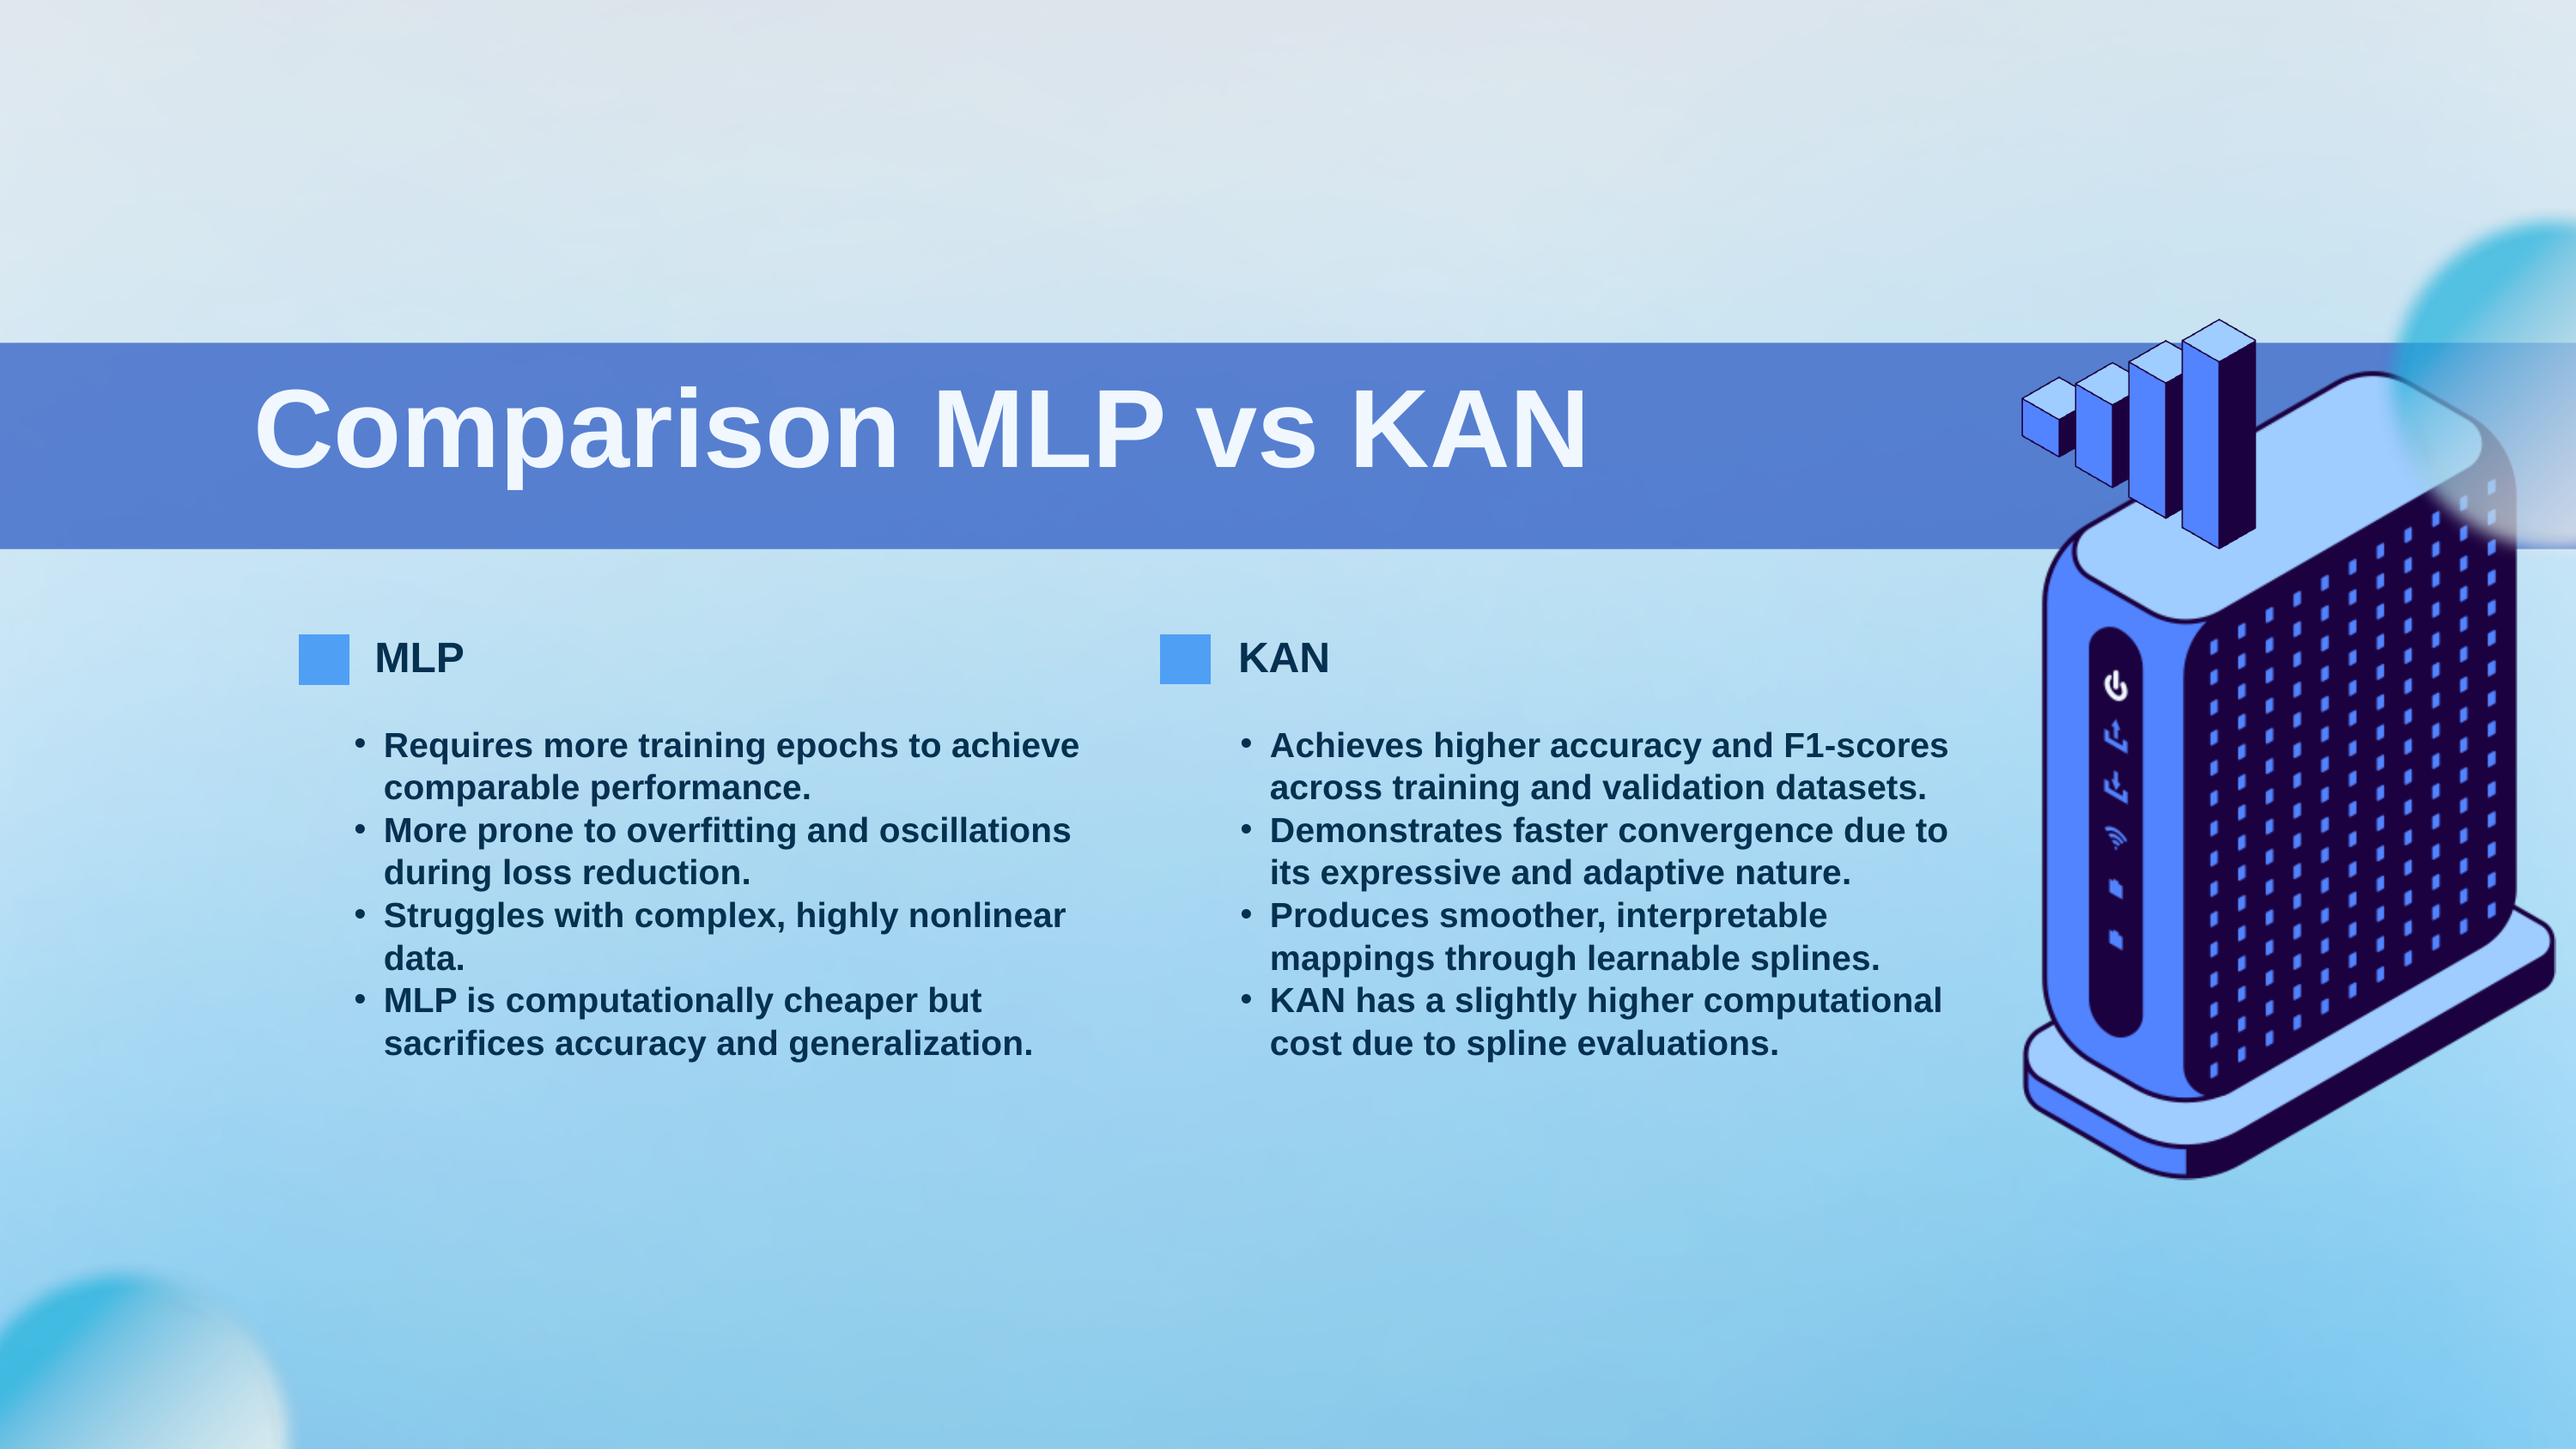

Comparison MLP vs KAN
MLP
KAN

Requires more training epochs to achieve comparable performance.
More prone to overfitting and oscillations during loss reduction.
Struggles with complex, highly nonlinear data.
MLP is computationally cheaper but sacrifices accuracy and generalization.

Achieves higher accuracy and F1-scores across training and validation datasets.
Demonstrates faster convergence due to its expressive and adaptive nature.
Produces smoother, interpretable mappings through learnable splines.
KAN has a slightly higher computational cost due to spline evaluations.